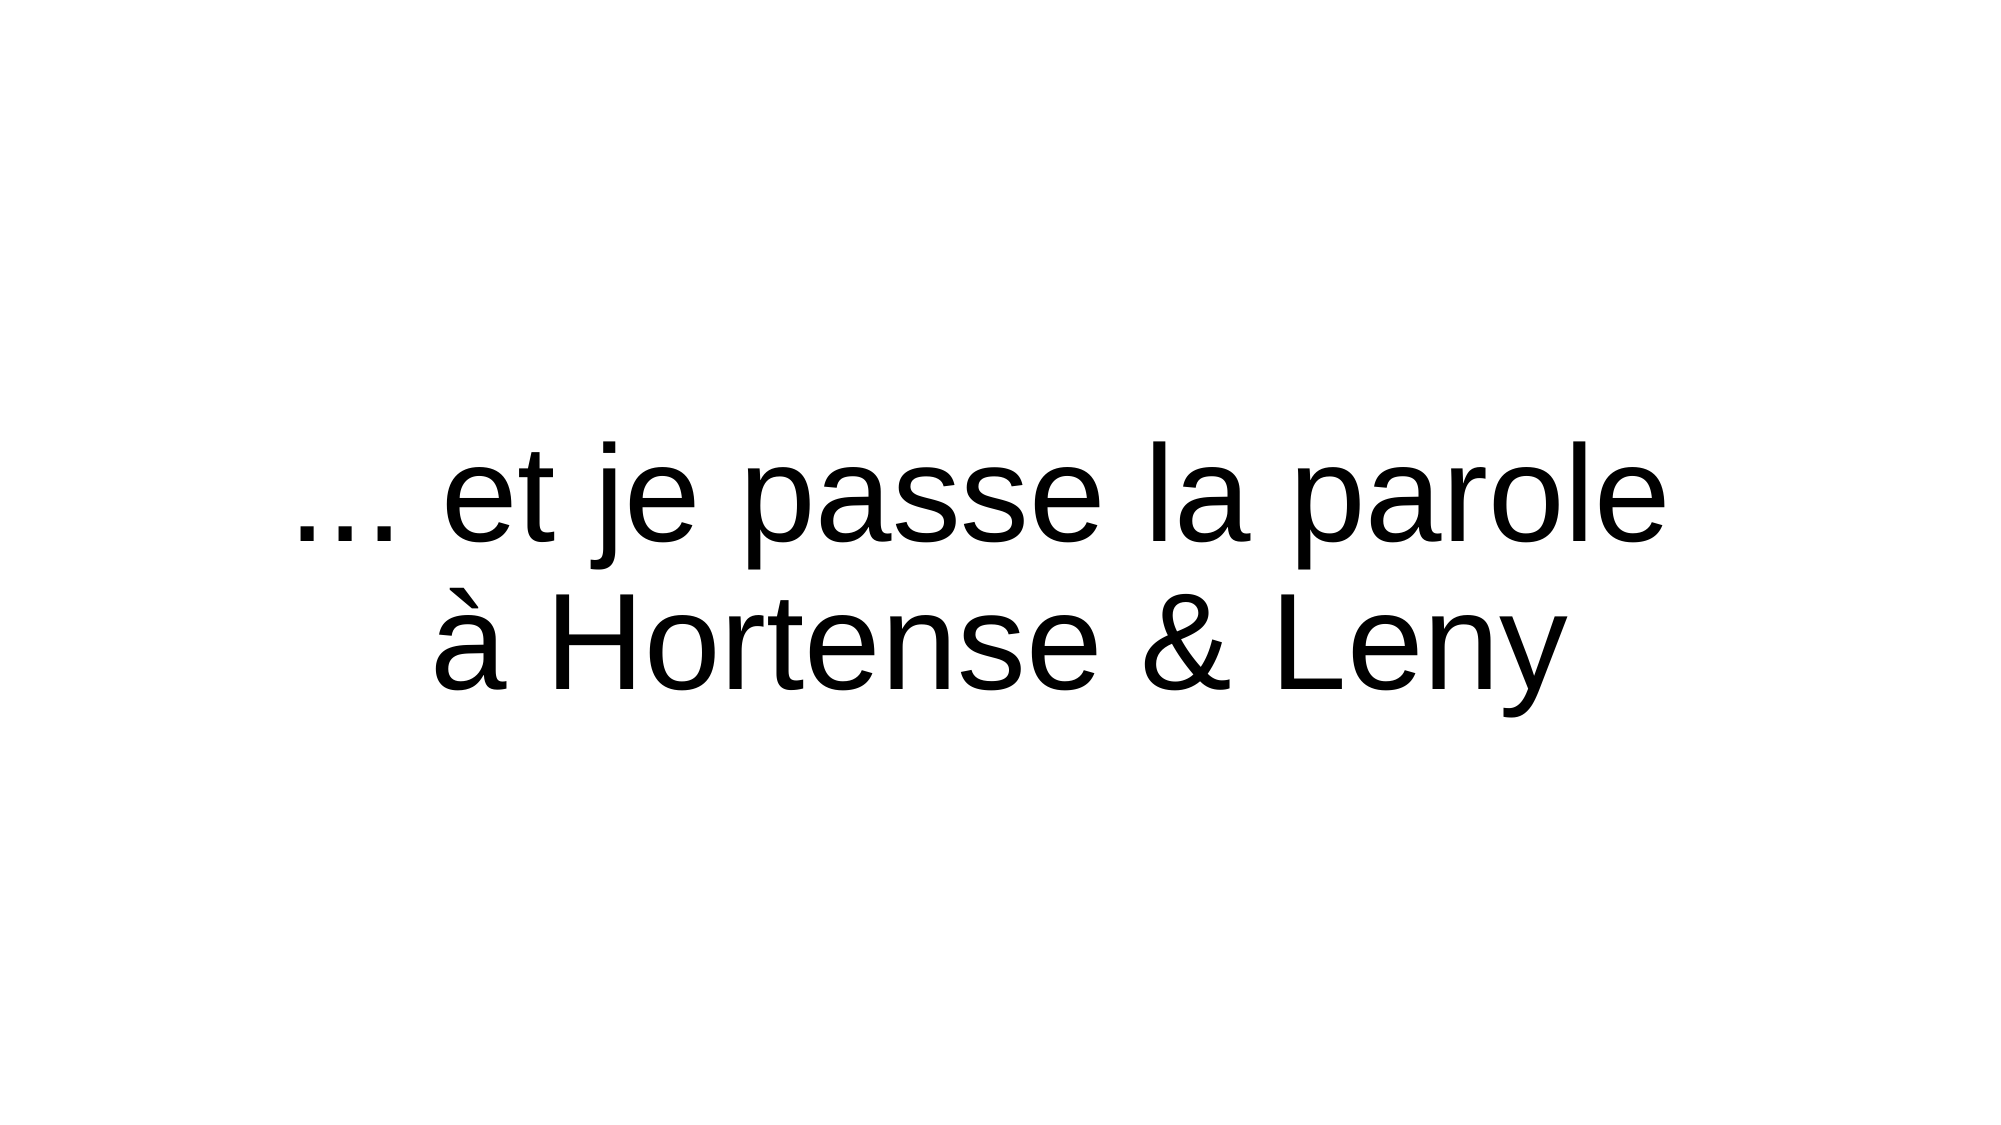

... et je passe la parole
à Hortense & Leny